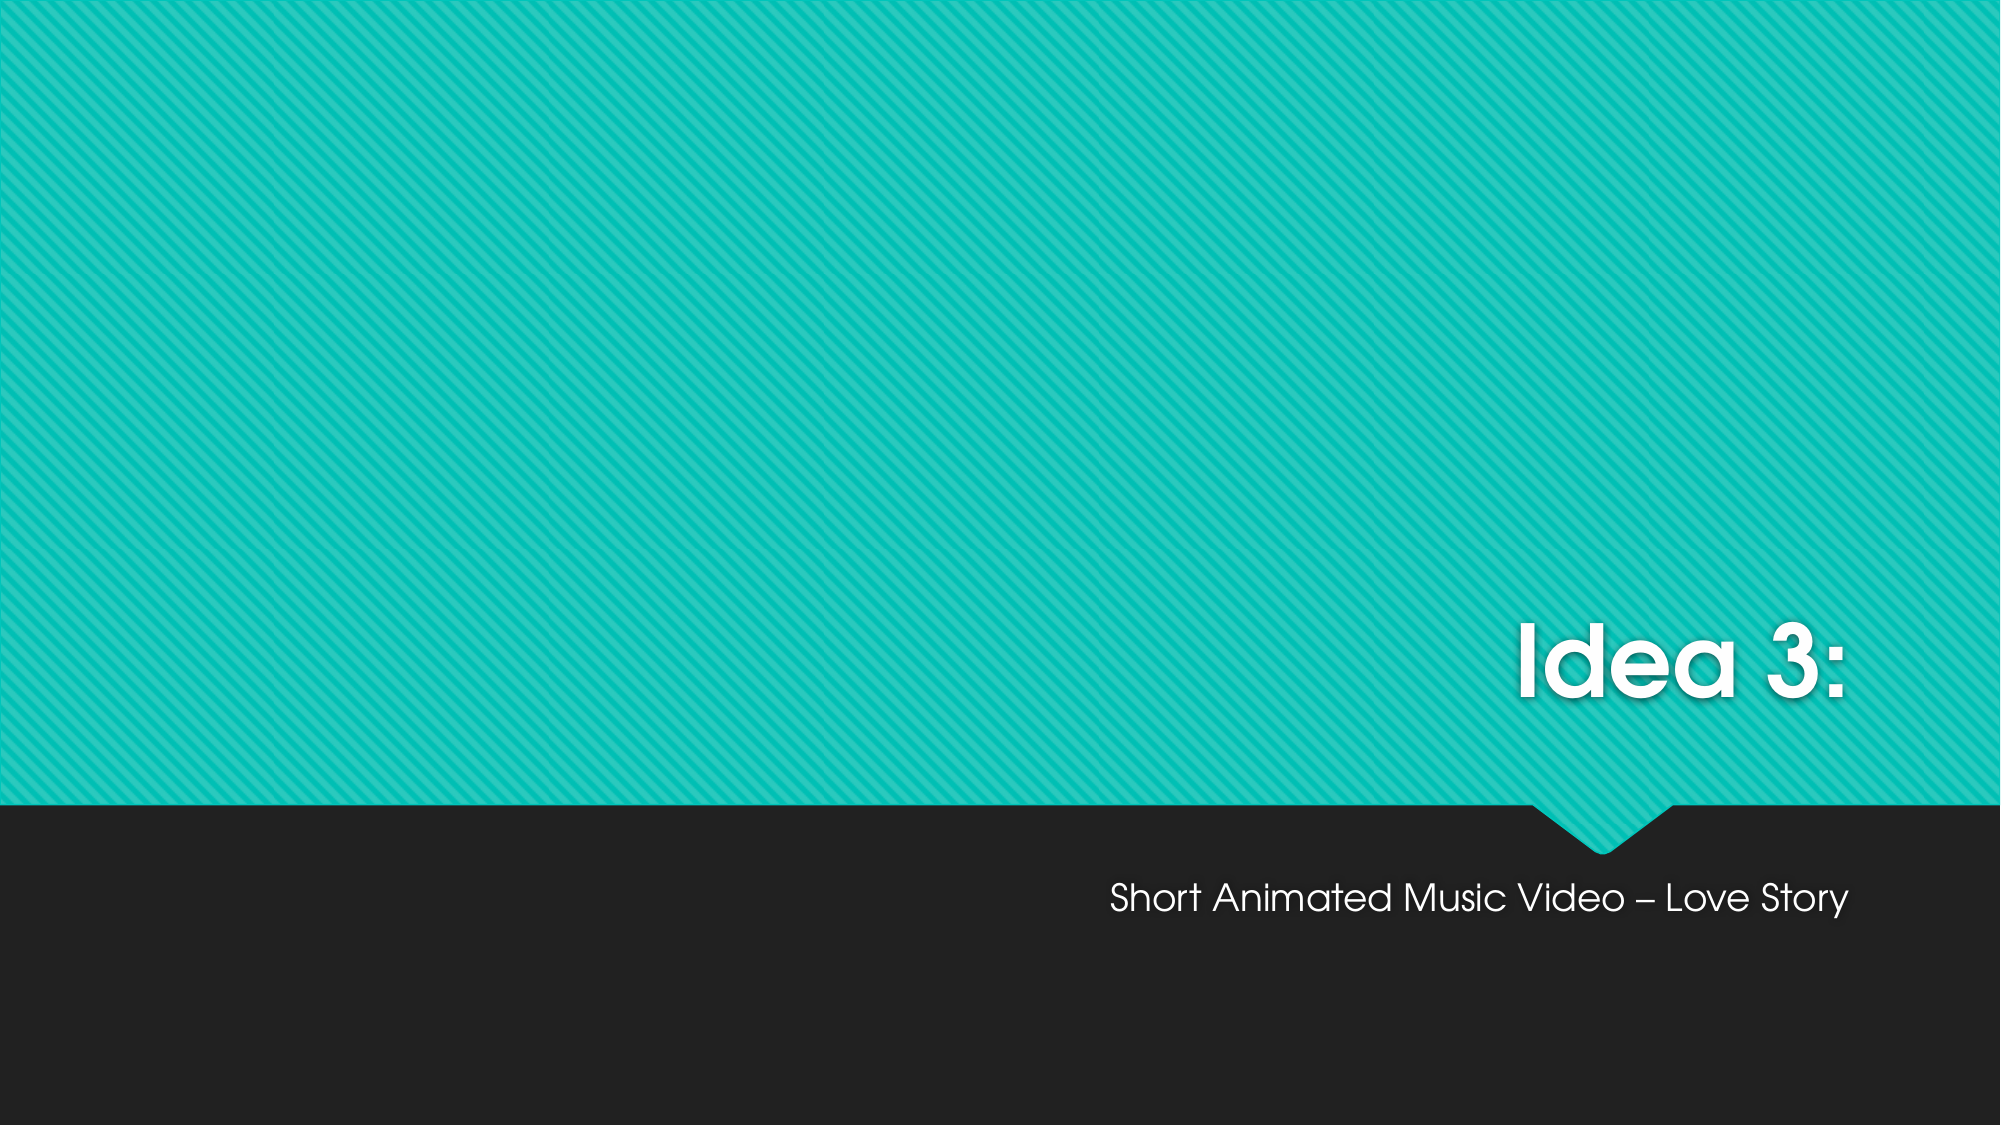

# Idea 3:
Short Animated Music Video – Love Story